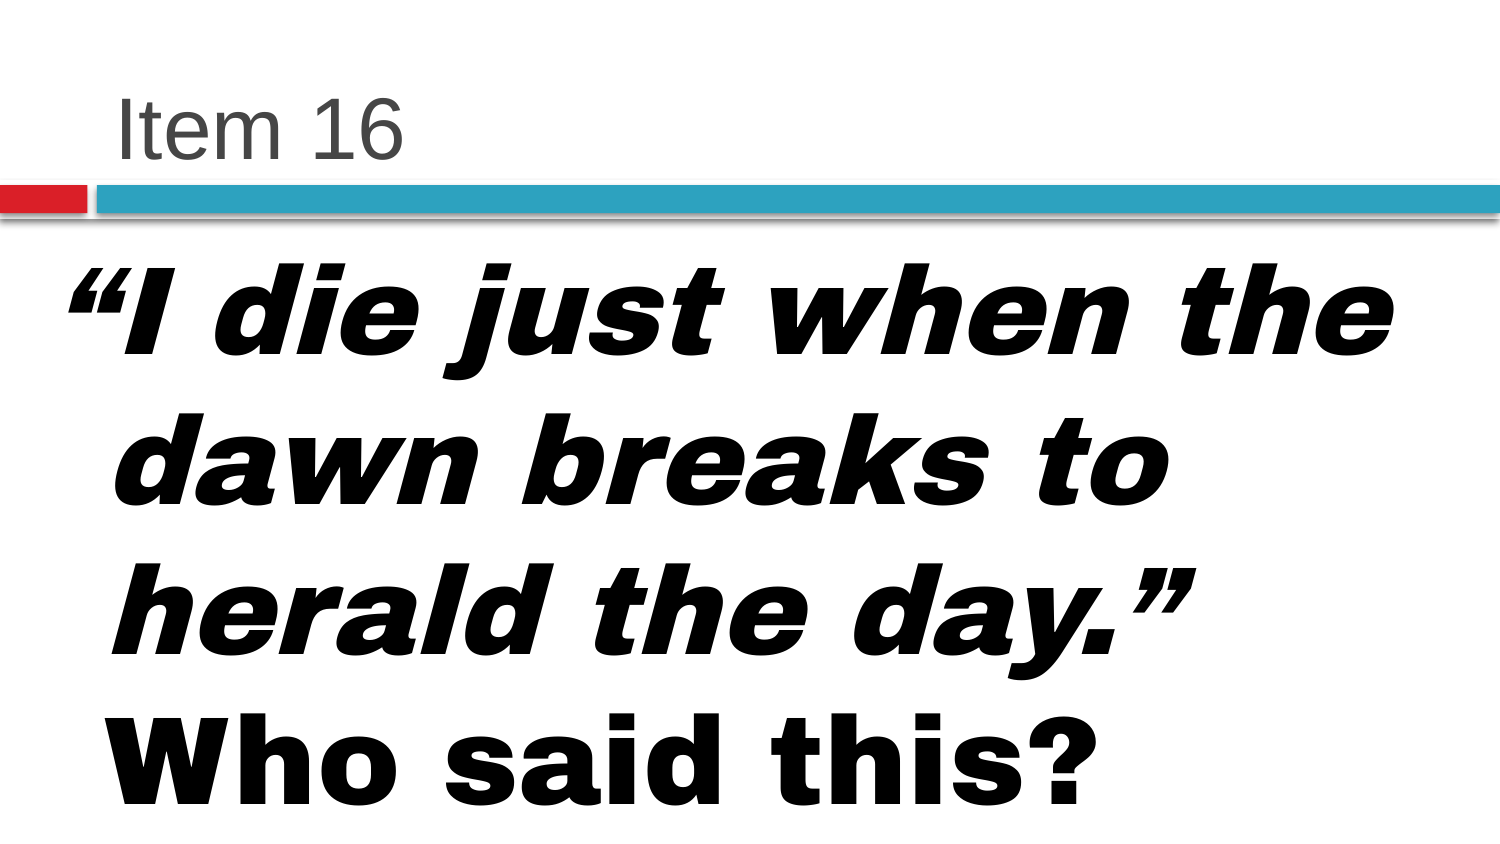

# Item 16
“I die just when the dawn breaks to herald the day.” Who said this?